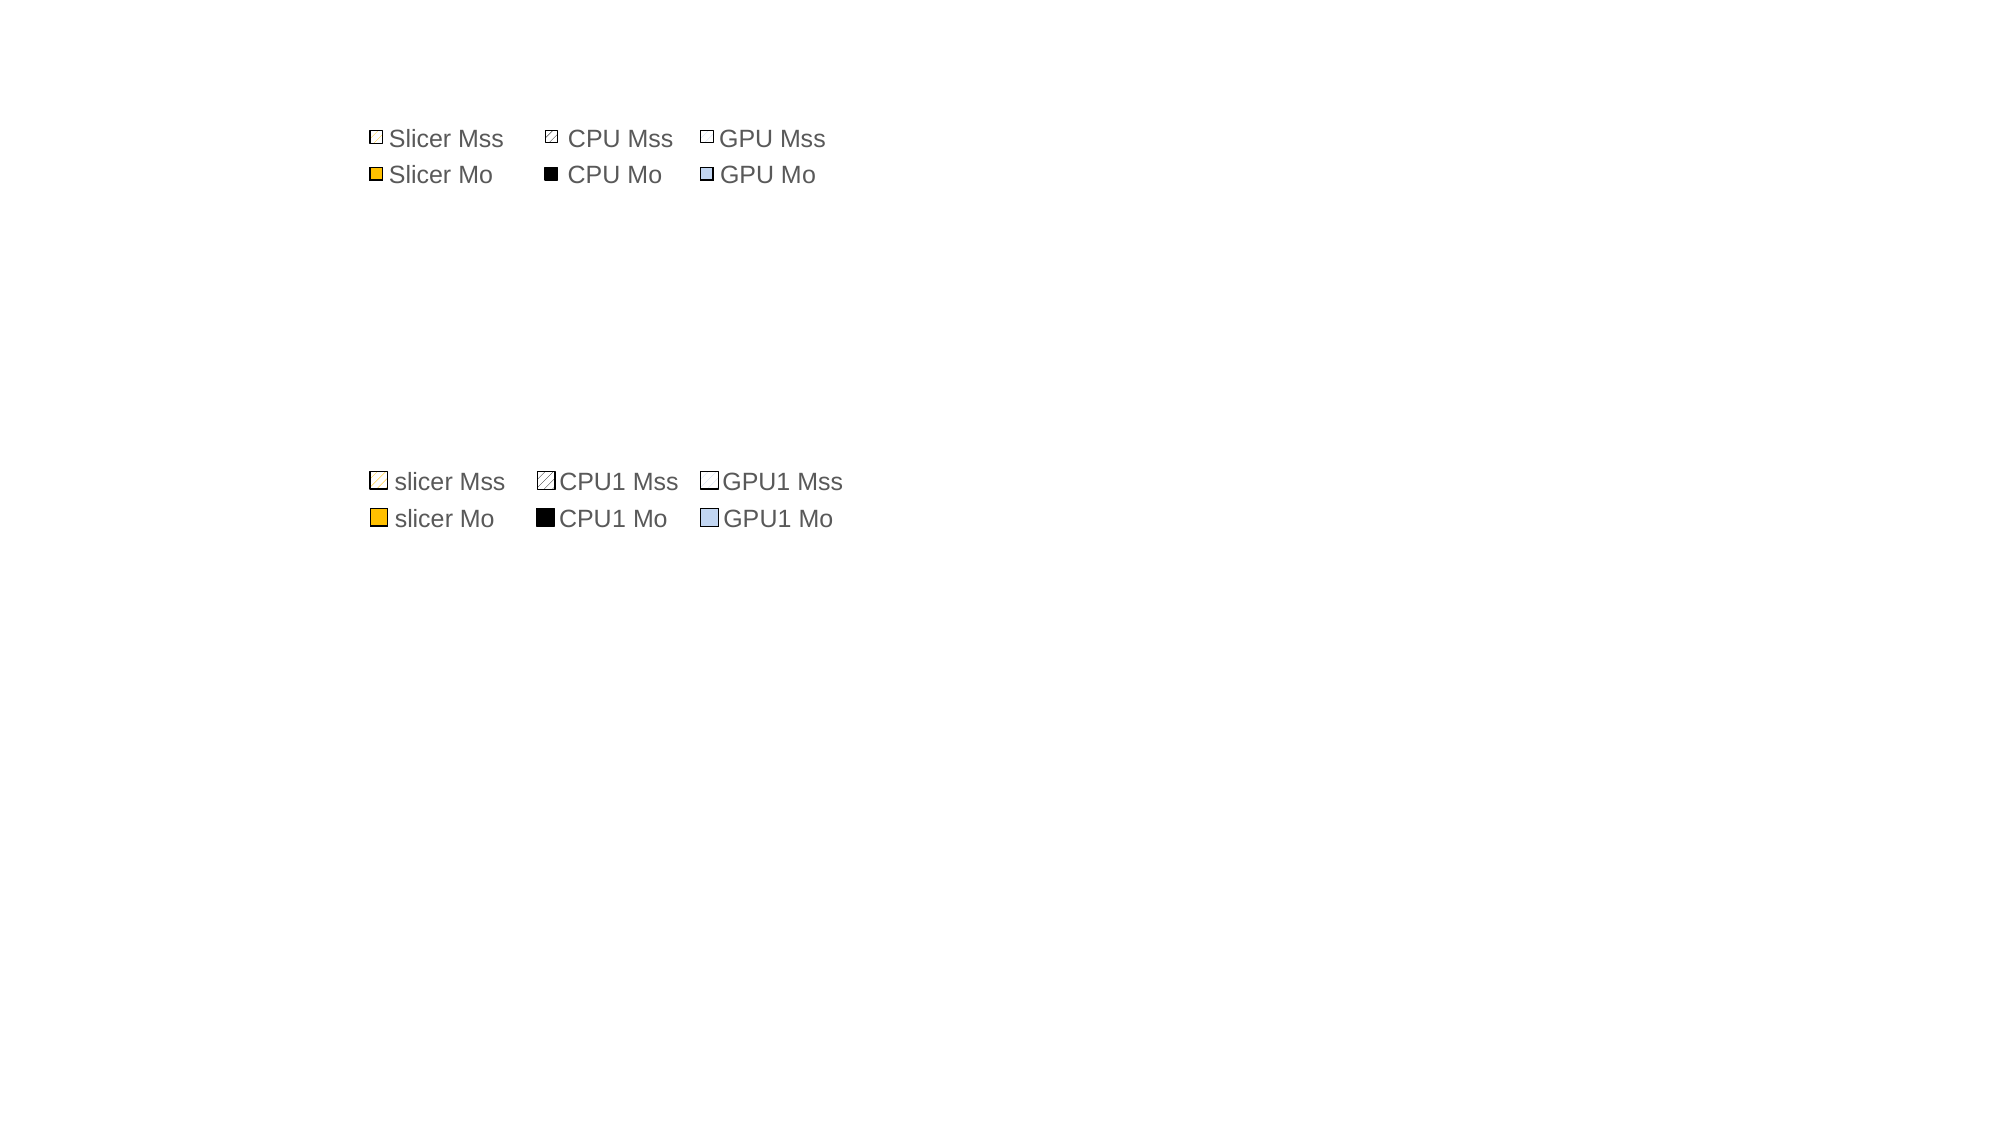

CPU Mss

GPU Mss

Slicer Mss

CPU Mo

GPU Mo

Slicer Mo

CPU1 Mss

GPU1 Mss

slicer Mss

slicer Mo

CPU1 Mo

GPU1 Mo